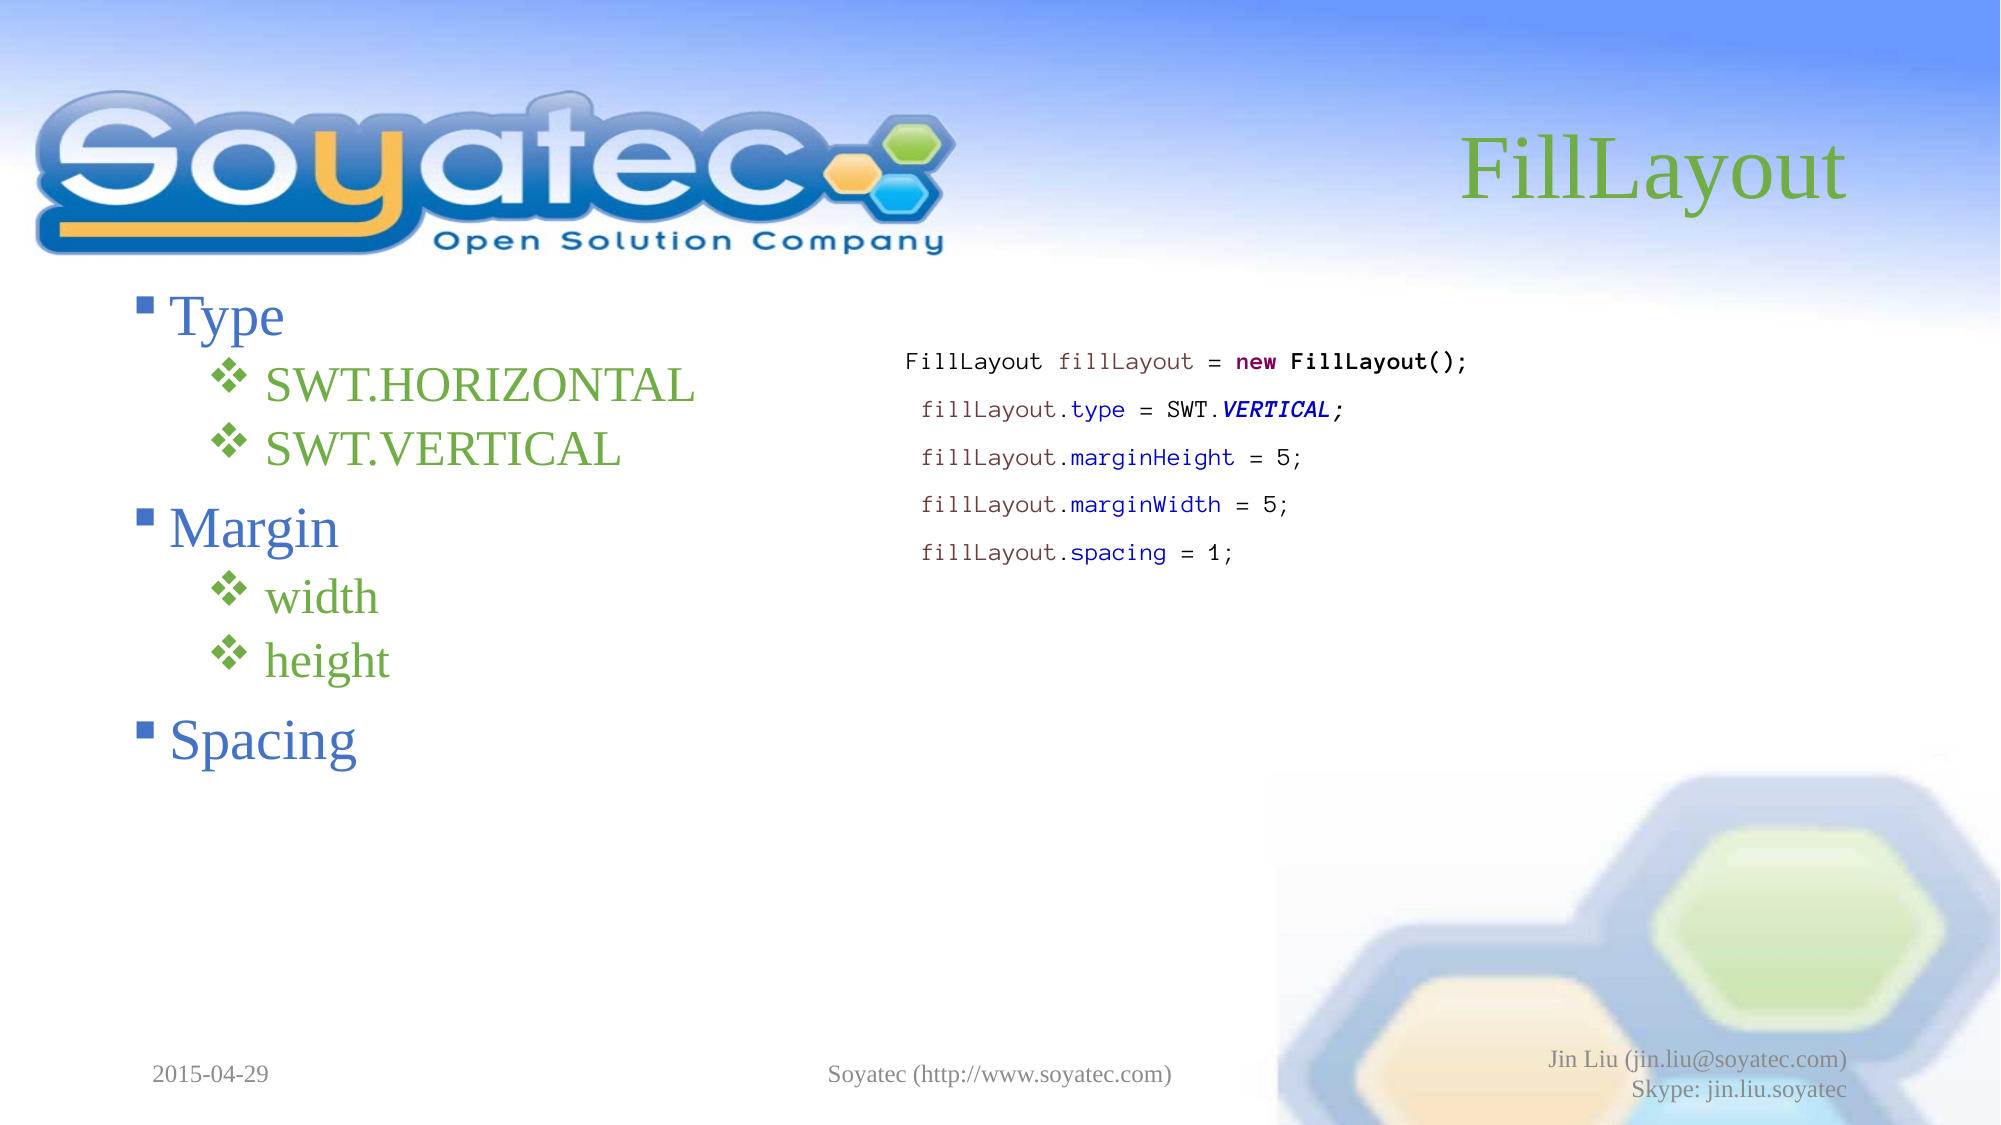

# FillLayout
Type
 SWT.HORIZONTAL
 SWT.VERTICAL
Margin
 width
 height
Spacing

FillLayout fillLayout = new FillLayout();
 fillLayout.type = SWT.VERTICAL;
 fillLayout.marginHeight = 5;
 fillLayout.marginWidth = 5;
 fillLayout.spacing = 1;
2015-04-29
Soyatec (http://www.soyatec.com)
Jin Liu (jin.liu@soyatec.com)
Skype: jin.liu.soyatec